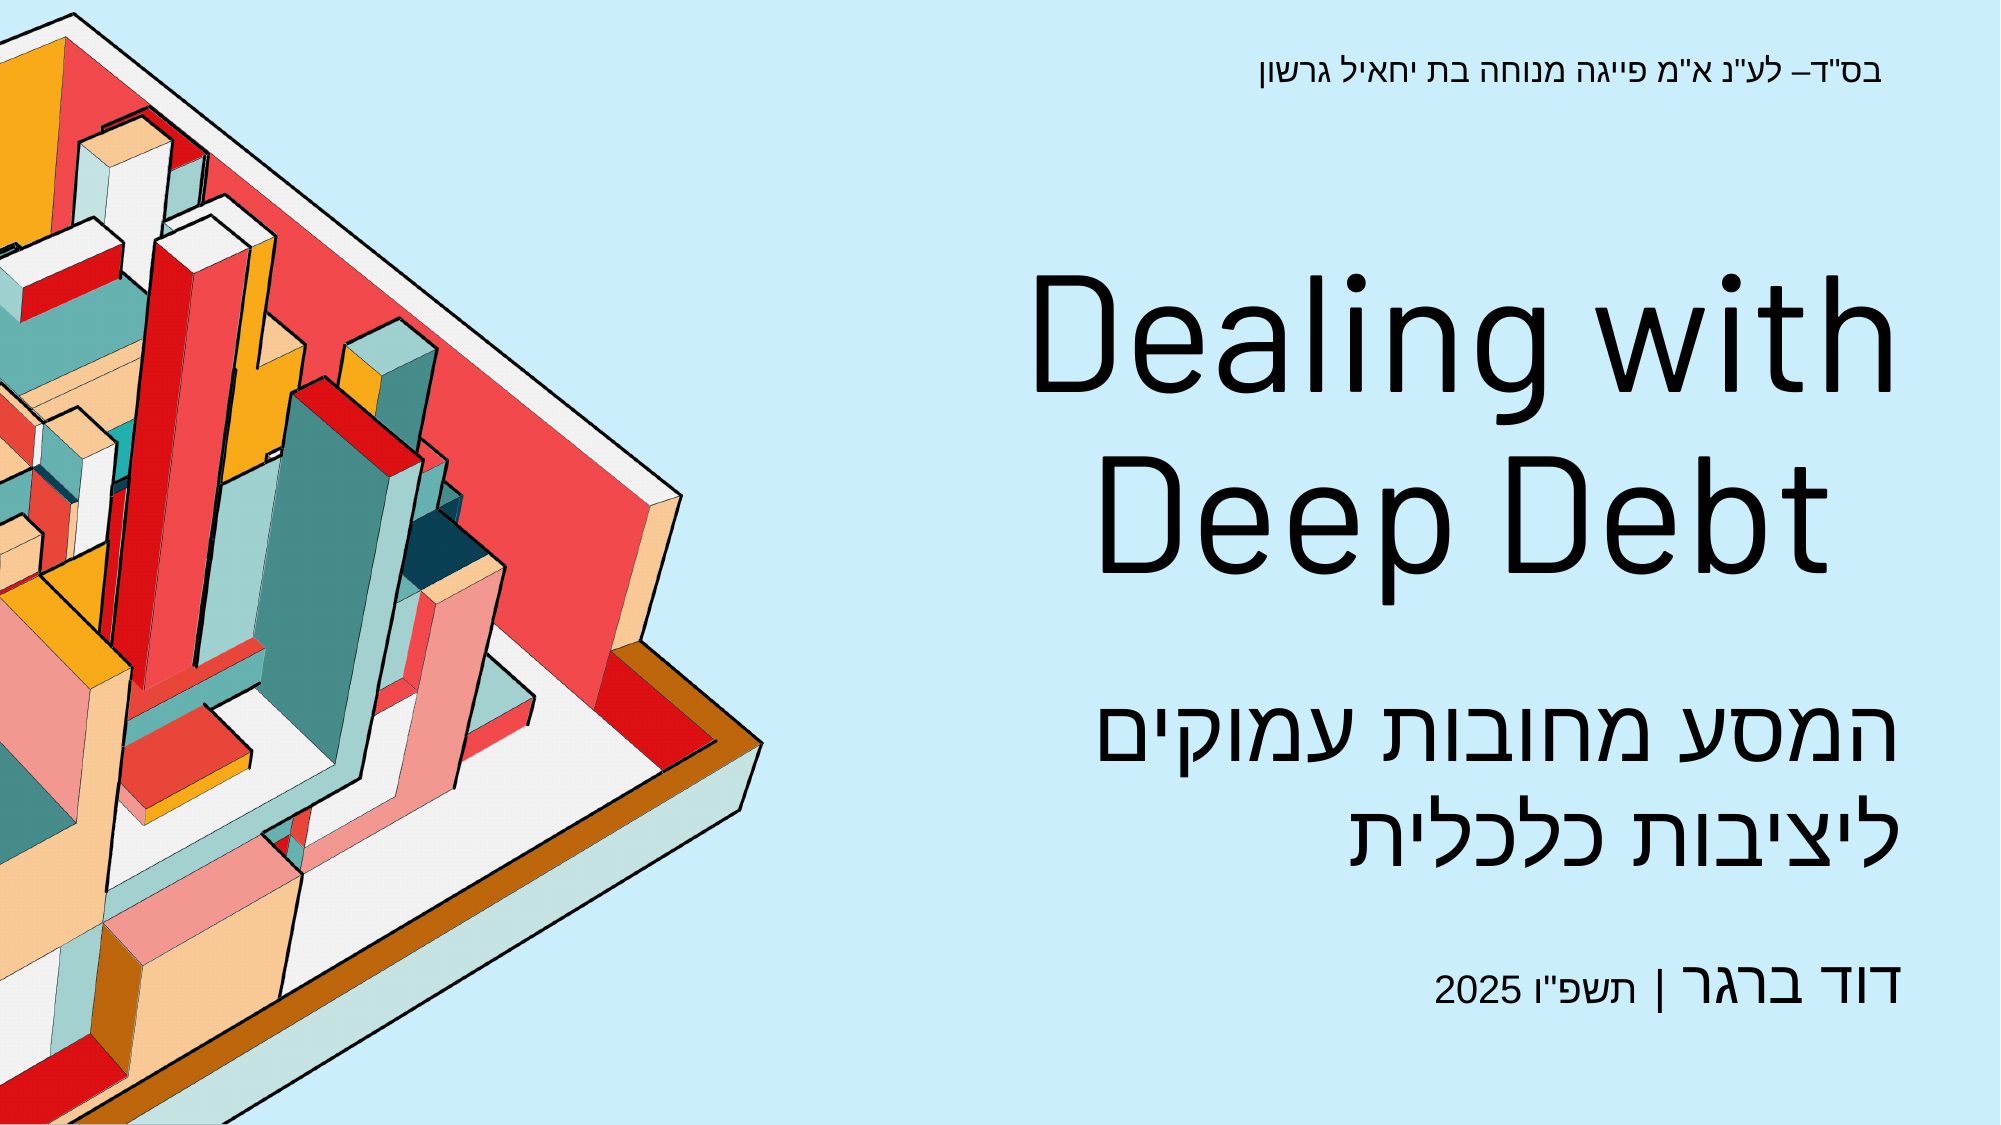

בס"ד– לע"נ א"מ פייגה מנוחה בת יחאיל גרשון
# Dealing with Deep Debt
המסע מחובות עמוקים
ליציבות כלכלית

דוד ברגר | תשפ"ו 2025